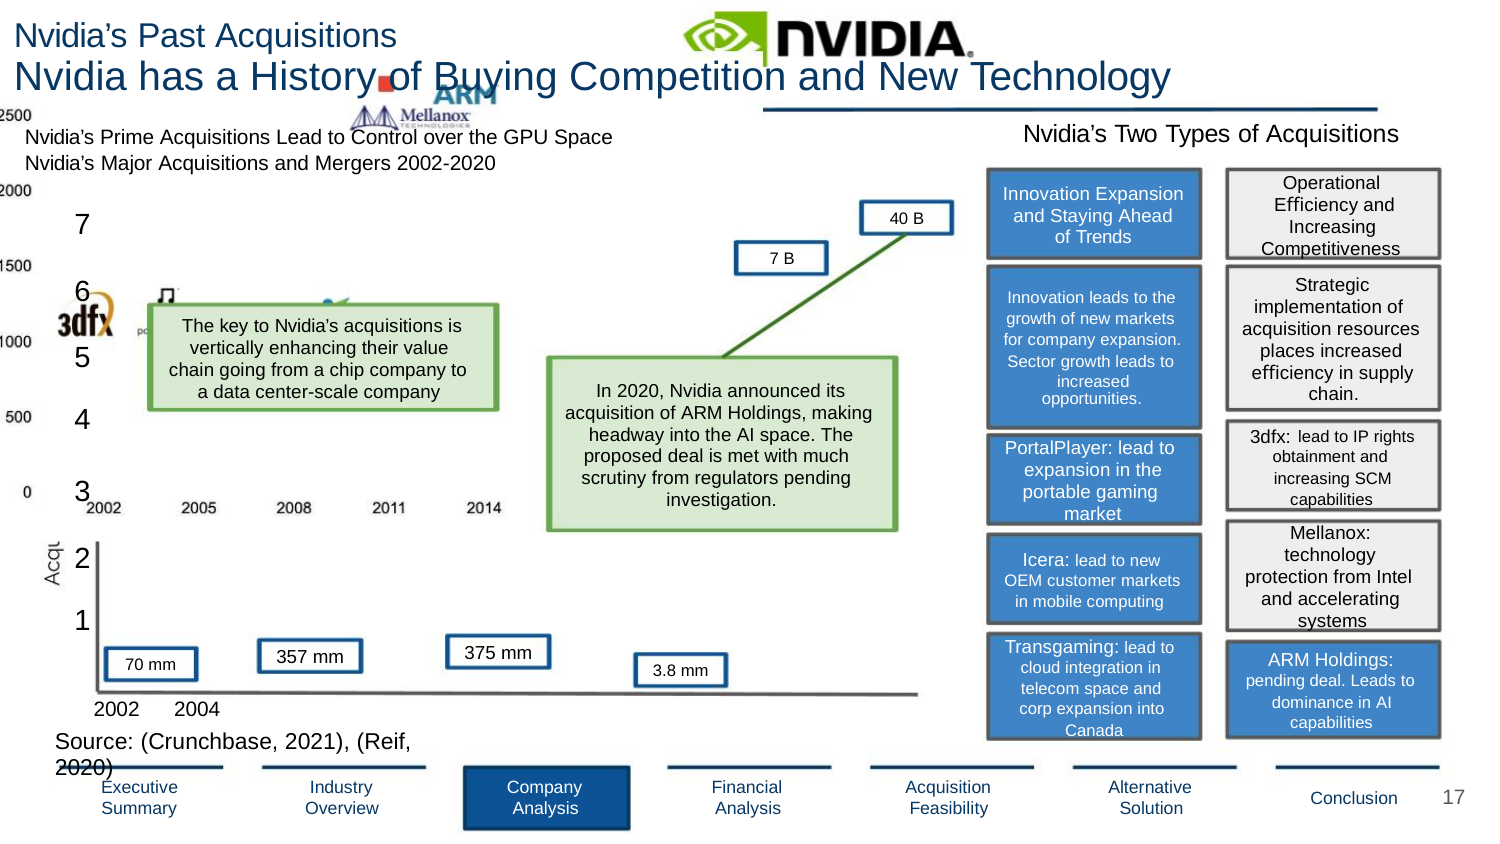

Nvidia’s Past Acquisitions
Nvidia has a History of Buying Competition and New Technology
Nvidia’s Two Types of Acquisitions
Nvidia’s Prime Acquisitions Lead to Control over the GPU Space
Nvidia’s Major Acquisitions and Mergers 2002-2020
Operational
Eﬃciency and
Increasing
Innovation Expansion
and Staying Ahead
of Trends
7
40 B
Competitiveness
7 B
Strategic
implementation of
acquisition resources
places increased
eﬃciency in supply
chain.
6
Innovation leads to the
growth of new markets
for company expansion.
Sector growth leads to
increased
The key to Nvidia’s acquisitions is
vertically enhancing their value
chain going from a chip company to
a data center-scale company
5
4
In 2020, Nvidia announced its
acquisition of ARM Holdings, making
headway into the AI space. The
proposed deal is met with much
scrutiny from regulators pending
investigation.
opportunities.
3dfx:
lead to IP rights
PortalPlayer: lead to
expansion in the
portable gaming
market
obtainment and
increasing SCM
capabilities
3
2
1
Mellanox:
technology
protection from Intel
and accelerating
systems
Icera: lead to new
OEM customer markets
in mobile computing
Transgaming: lead to
cloud integration in
telecom space and
corp expansion into
Canada
375 mm
357 mm
ARM Holdings:
pending deal. Leads to
dominance in AI
capabilities
70 mm
3.8 mm
2002
2004
Source: (Crunchbase, 2021), (Reif, 2020)
Executive
Summary
Industry
Overview
Company
Analysis
Financial
Analysis
Acquisition
Feasibility
Alternative
Solution
17
Conclusion